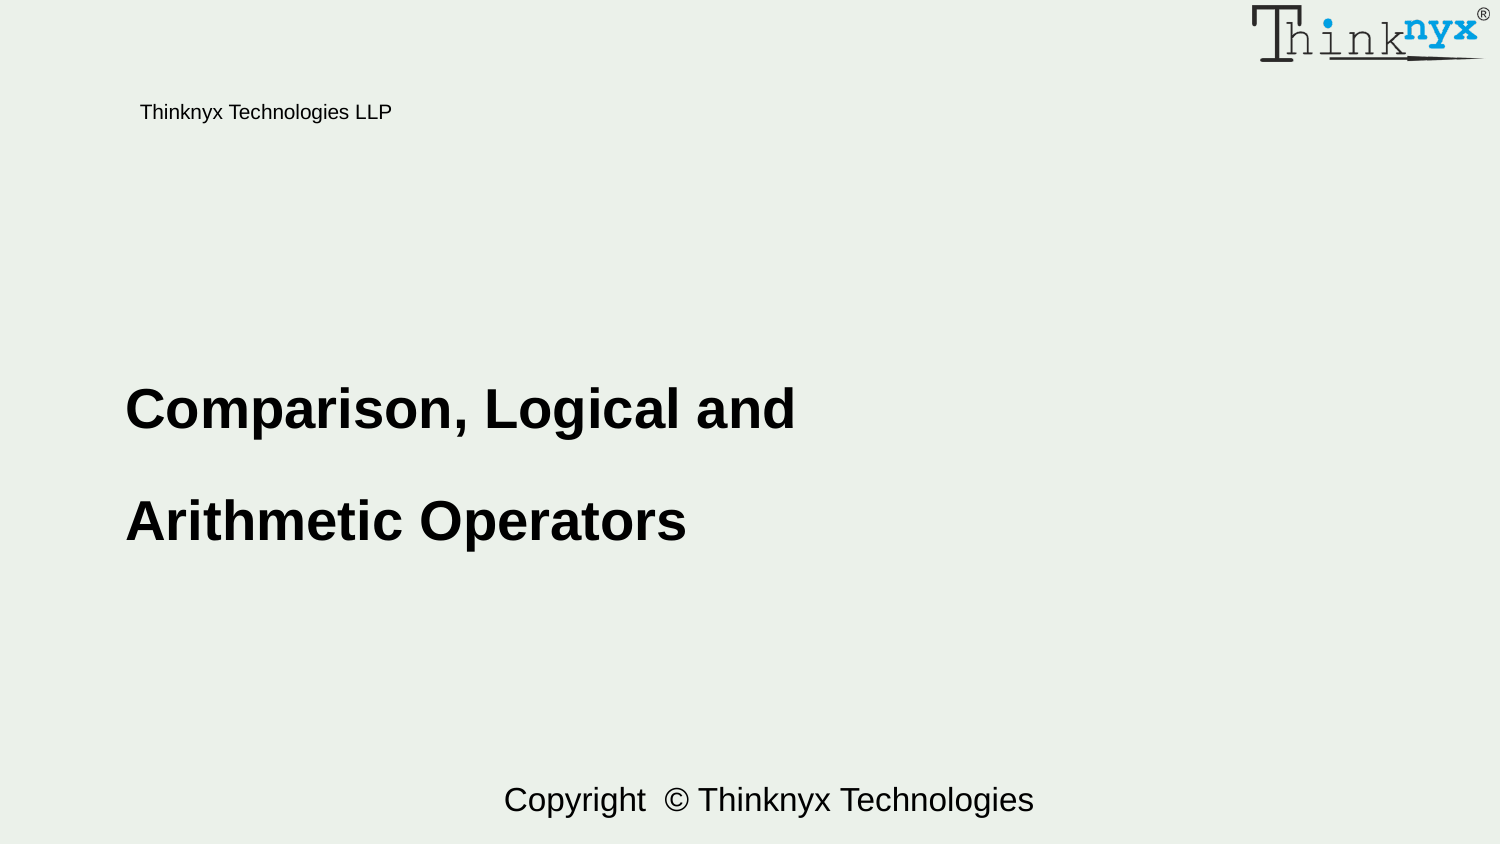

Thinknyx Technologies LLP
Comparison, Logical and Arithmetic Operators